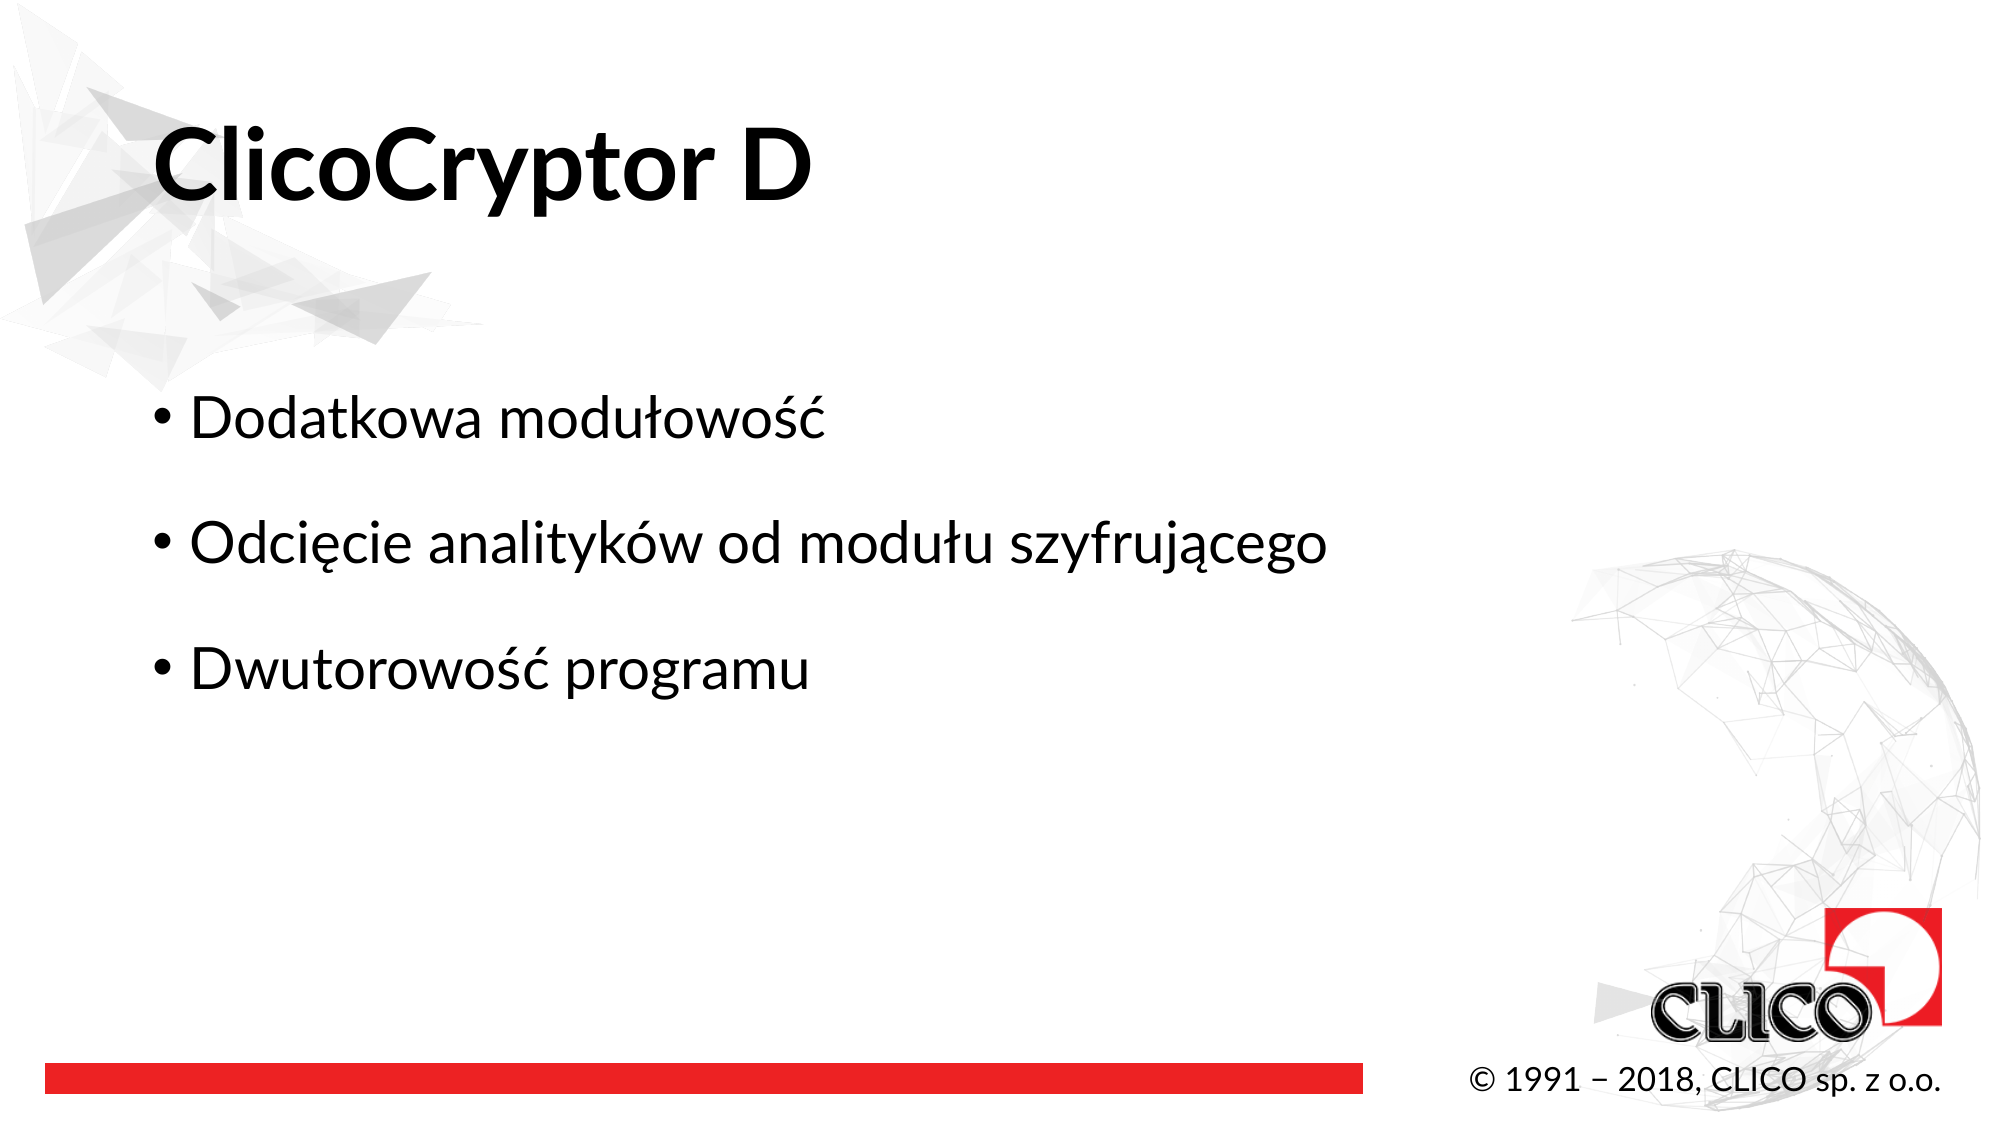

# ClicoCryptor D
Dodatkowa modułowość
Odcięcie analityków od modułu szyfrującego
Dwutorowość programu